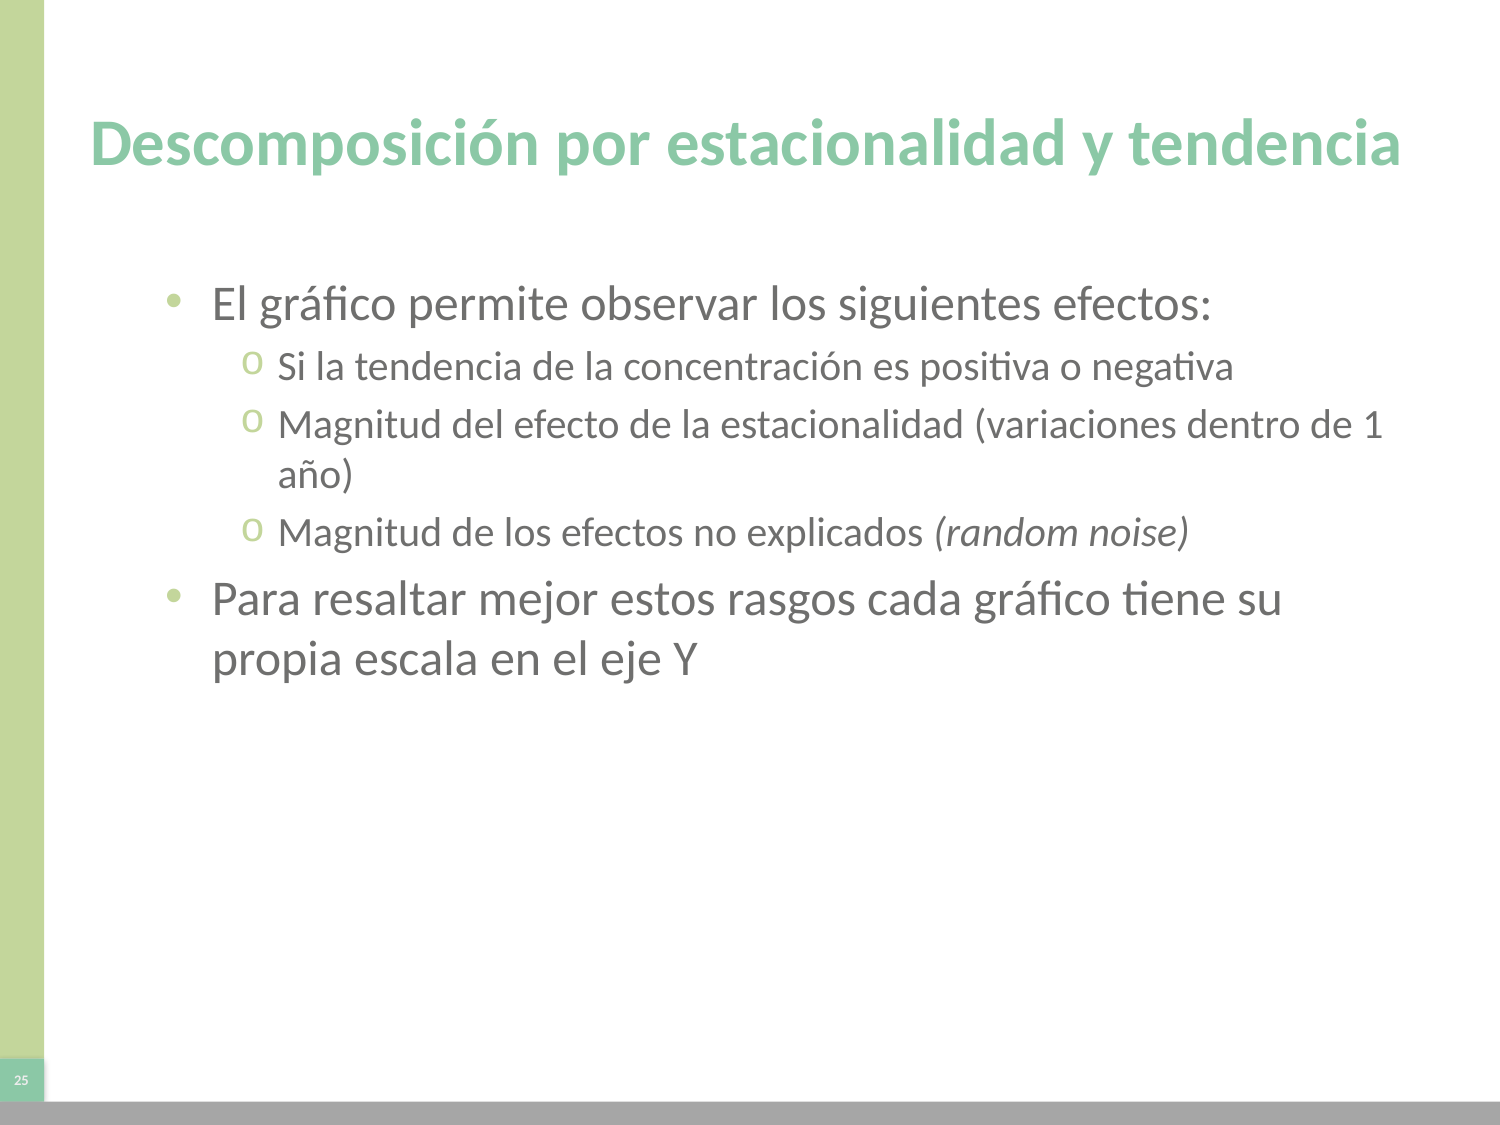

# Descomposición por estacionalidad y tendencia
El gráfico permite observar los siguientes efectos:
Si la tendencia de la concentración es positiva o negativa
Magnitud del efecto de la estacionalidad (variaciones dentro de 1 año)
Magnitud de los efectos no explicados (random noise)
Para resaltar mejor estos rasgos cada gráfico tiene su propia escala en el eje Y